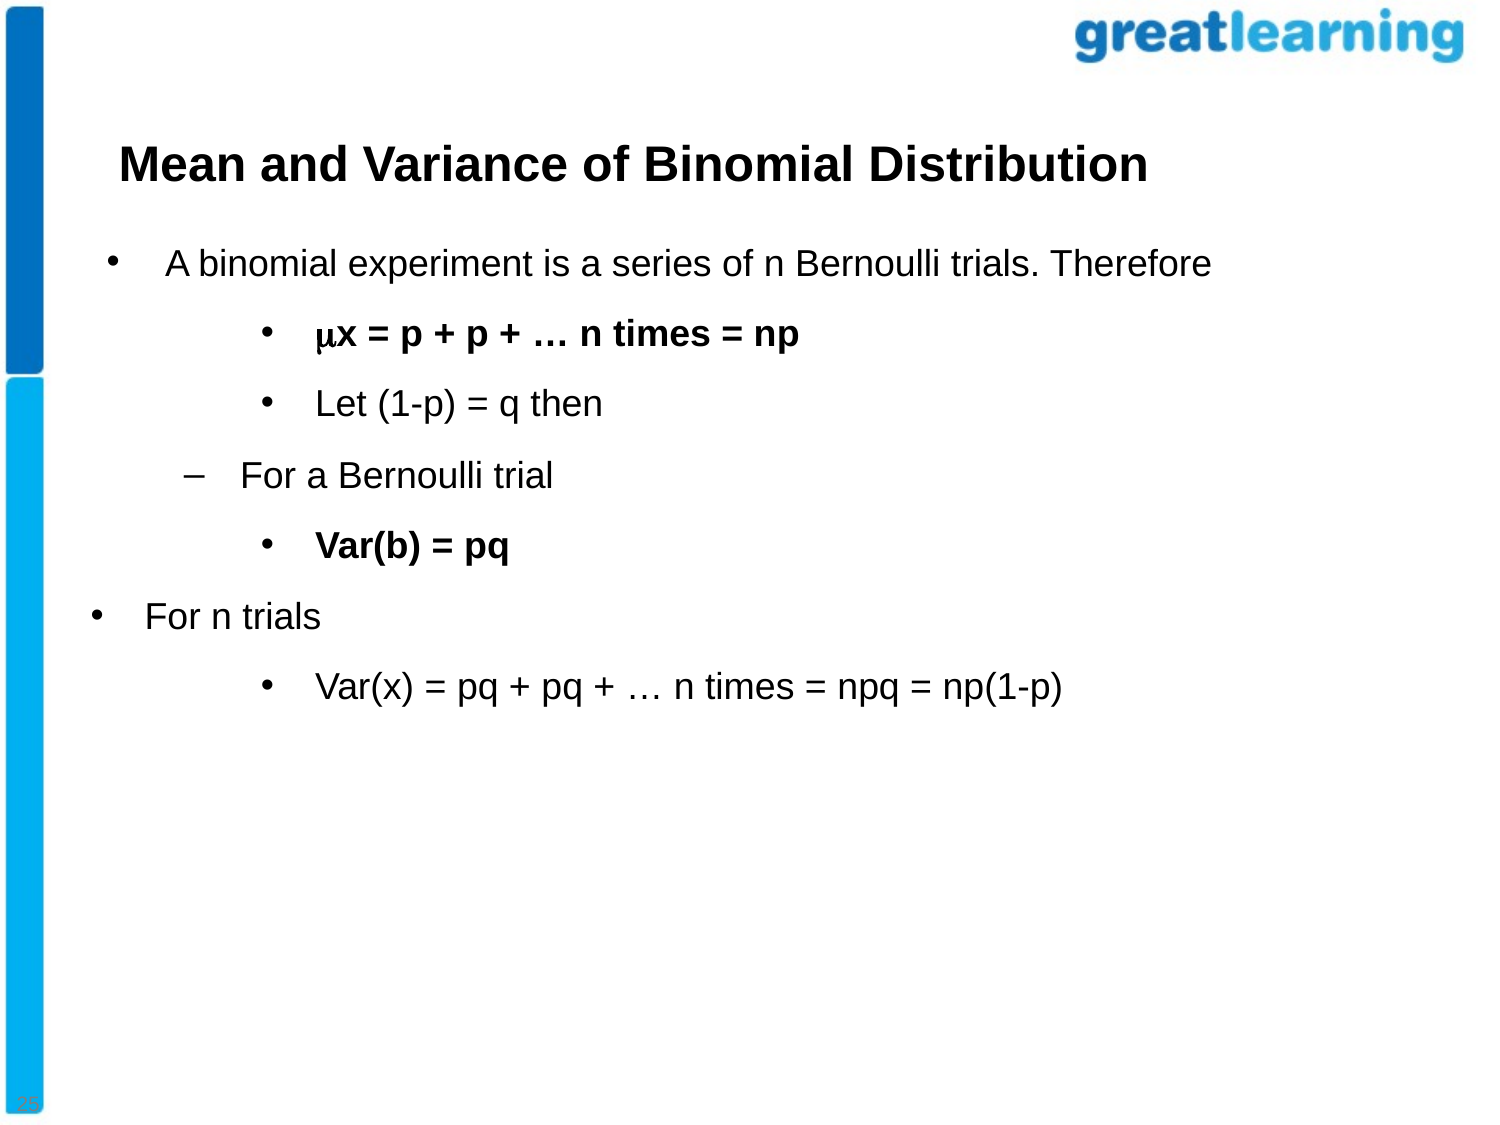

#
Mean and Variance of Binomial Distribution
A binomial experiment is a series of n Bernoulli trials. Therefore
μx = p + p + … n times = np
Let (1-p) = q then
For a Bernoulli trial
Var(b) = pq
For n trials
Var(x) = pq + pq + … n times = npq = np(1-p)